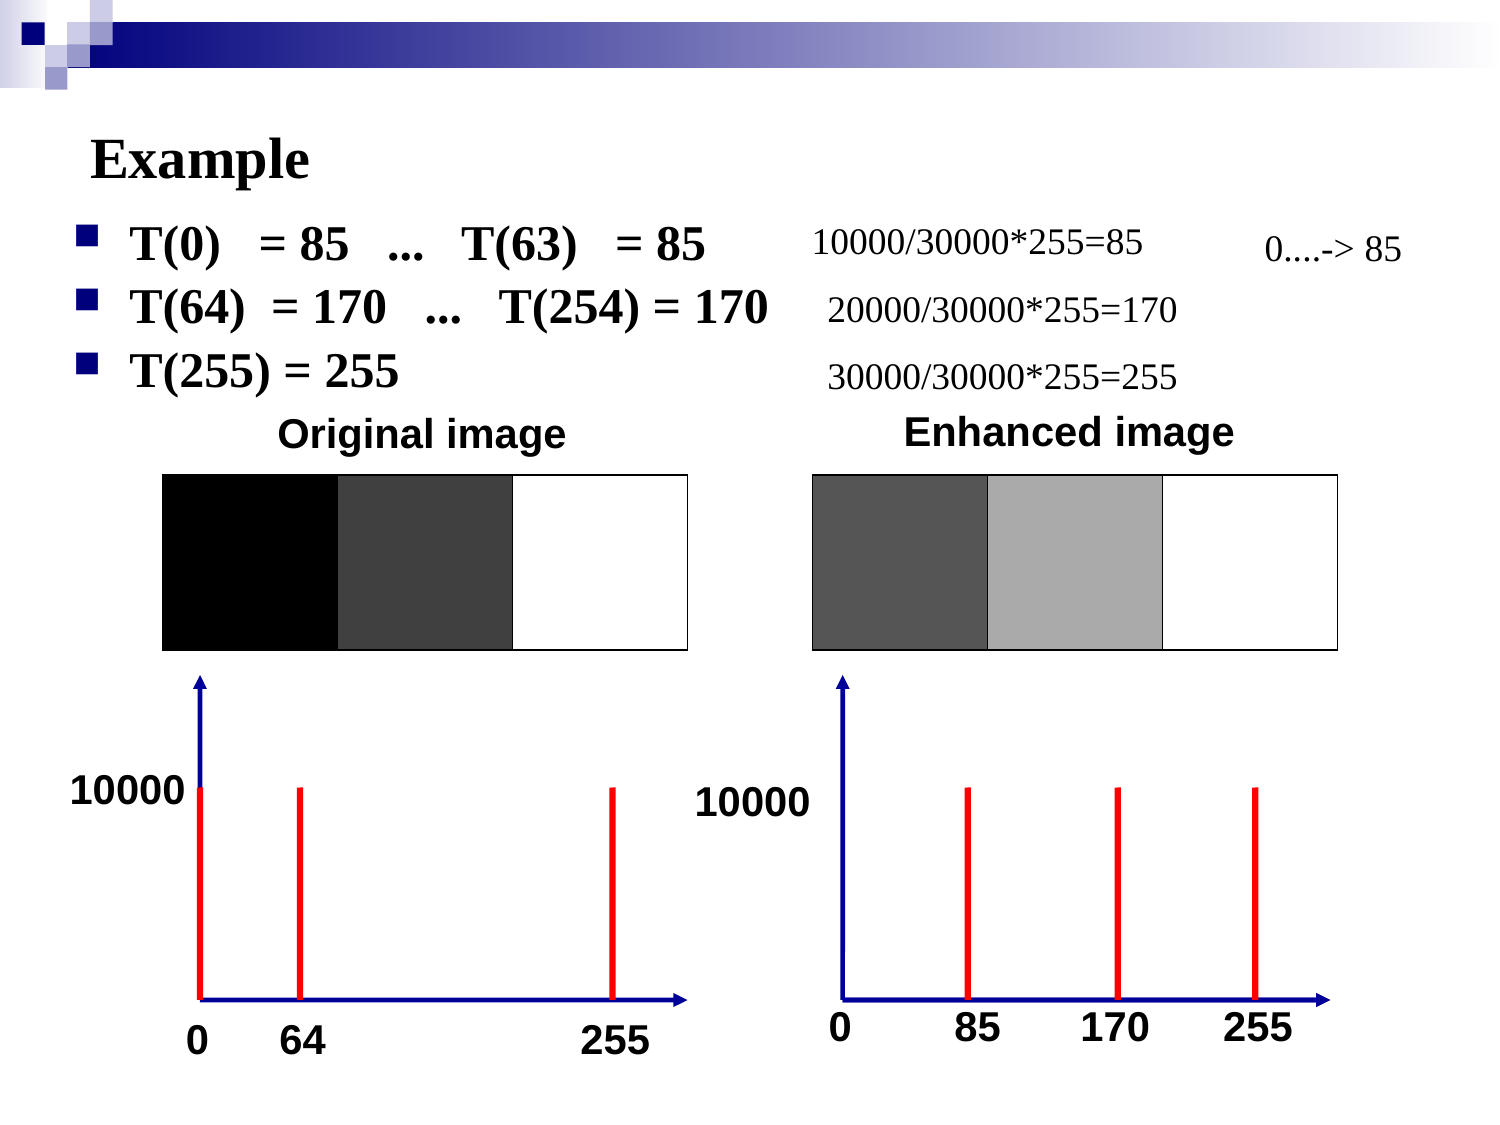

# Example
T(0)   = 85   ...   T(63)   = 85
T(64)  = 170   ...   T(254) = 170
T(255) = 255
10000/30000*255=85
0....-> 85
20000/30000*255=170
30000/30000*255=255
Enhanced image
Original image

10000

0
64
255

0
85
170
255
10000